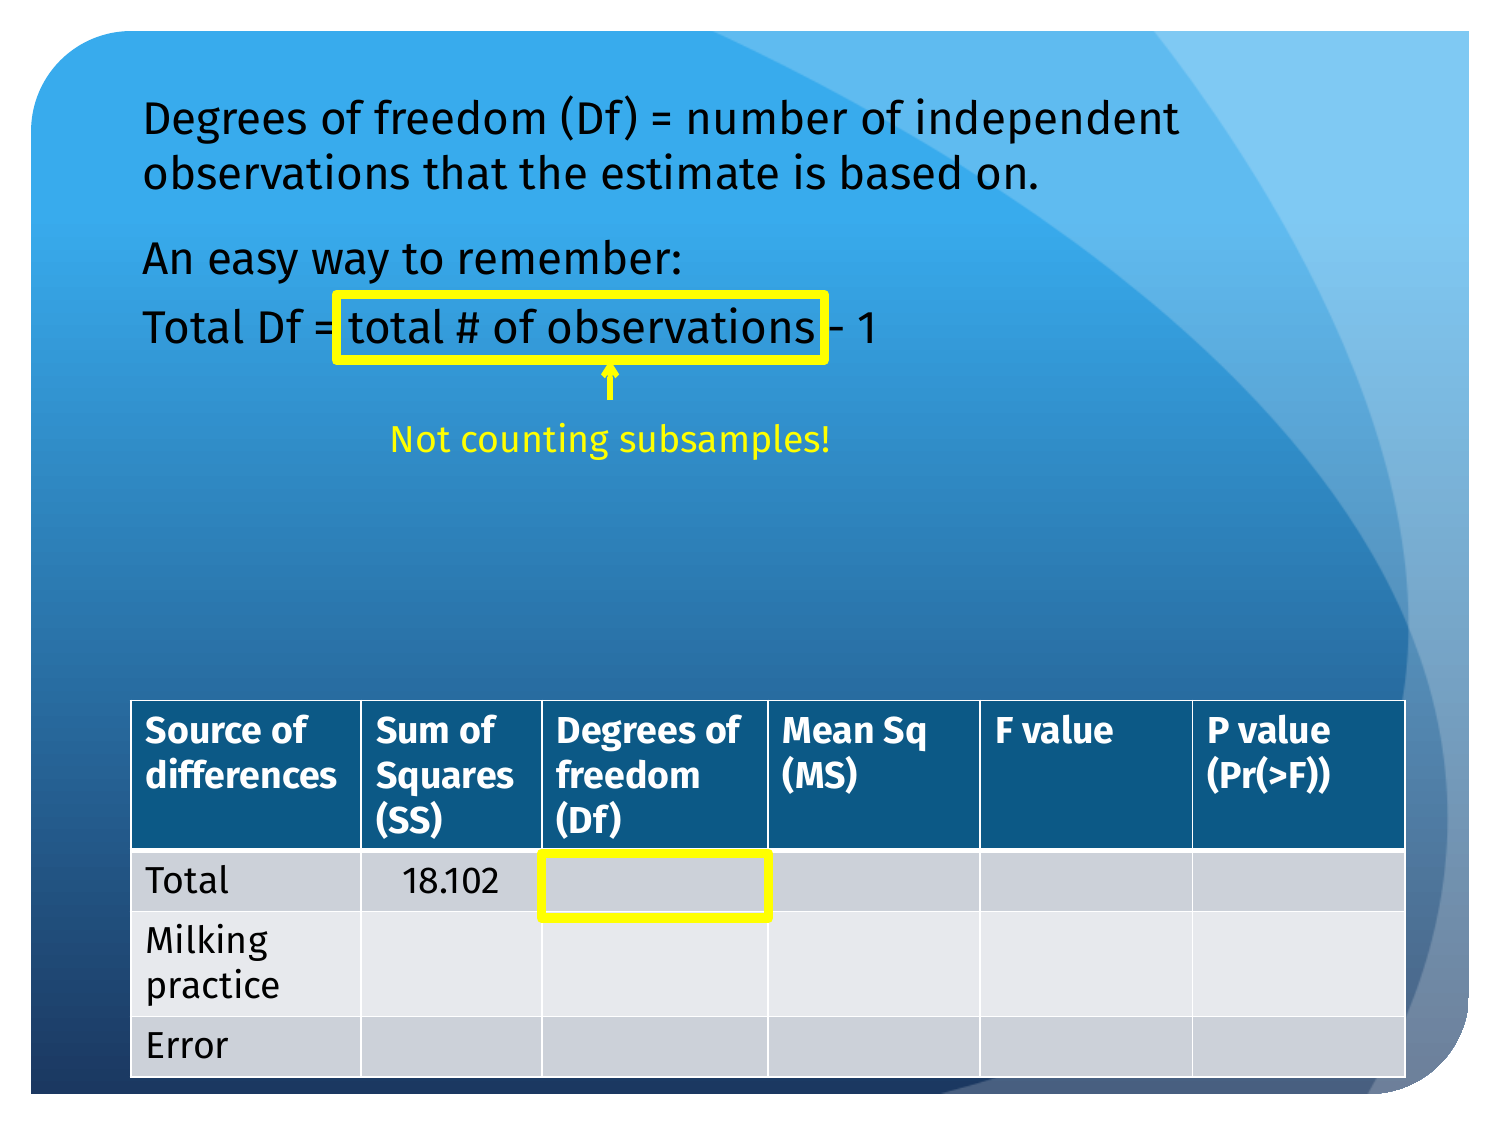

Degrees of freedom (Df) = number of independent observations that the estimate is based on.

An easy way to remember:

Total Df = total # of observations - 1

Not counting subsamples!
| Source of differences | Sum of Squares (SS) | Degrees of freedom (Df) | Mean Sq (MS) | F value | P value (Pr(>F)) |
| --- | --- | --- | --- | --- | --- |
| Total | 18.102 |  |  |  |  |
| Milking practice |  |  |  |  |  |
| Error |  |  |  |  |  |